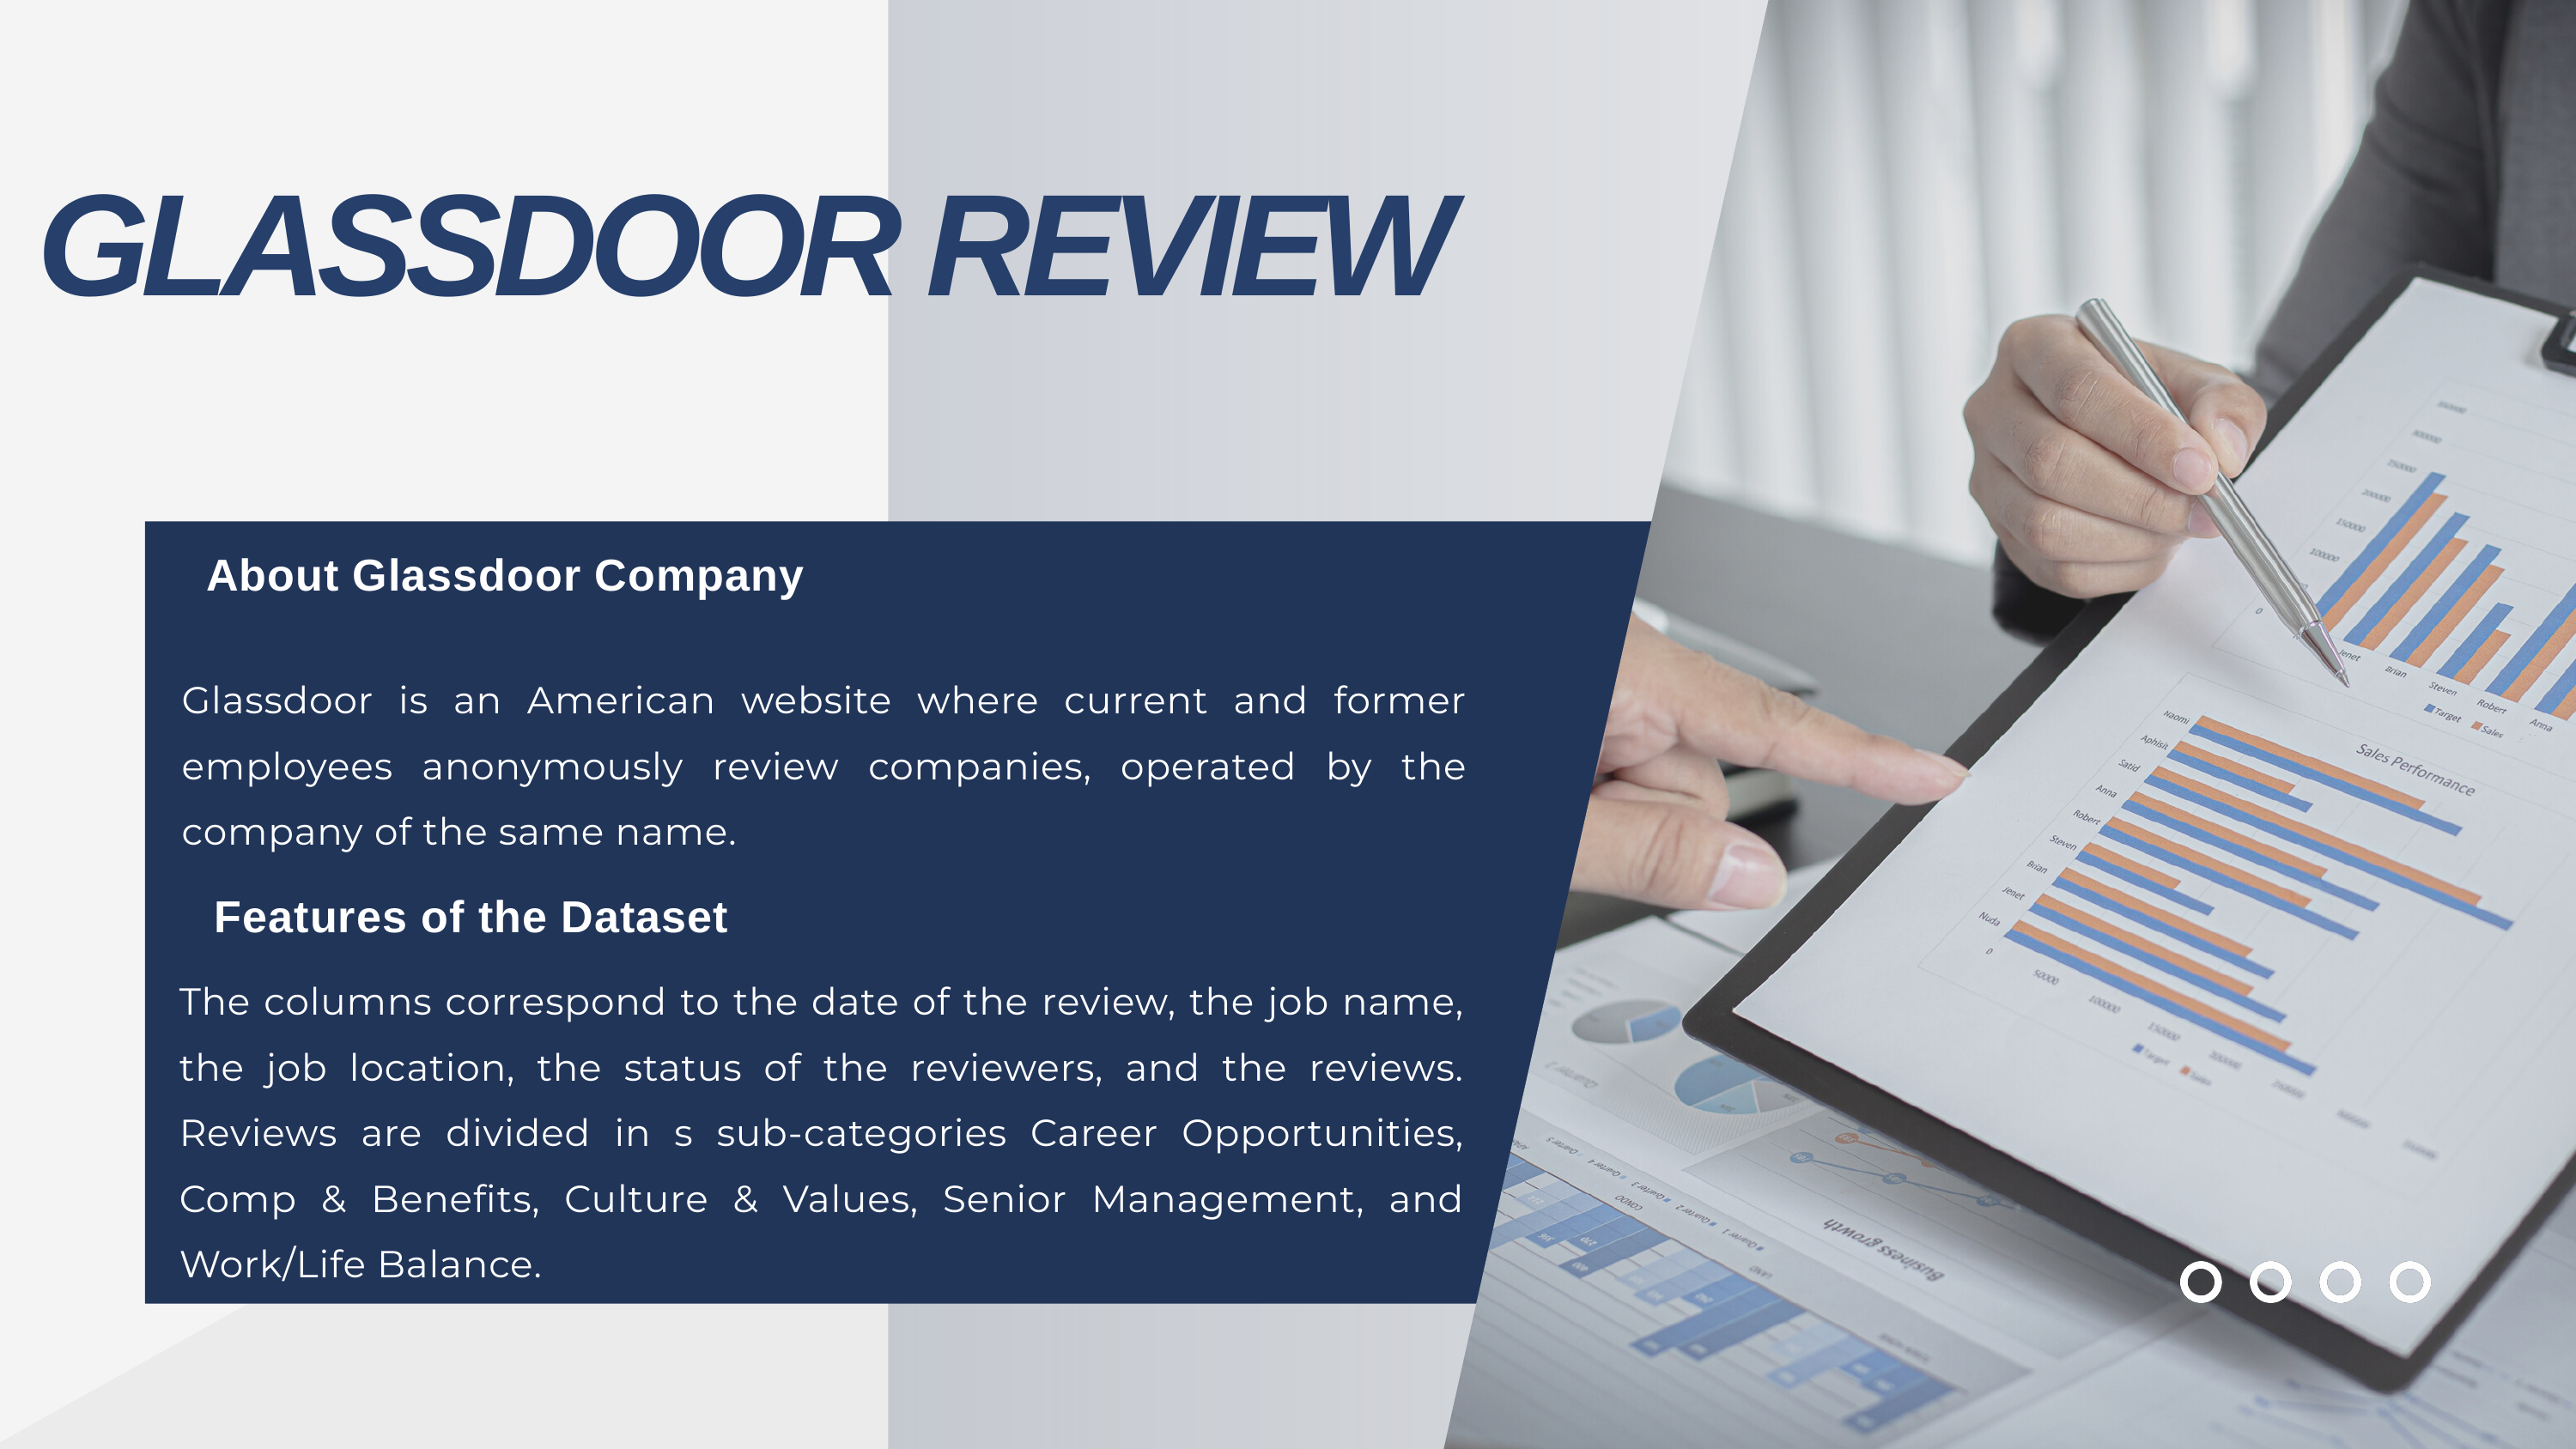

GLASSDOOR REVIEW

About Glassdoor Company

Glassdoor is an American website where current and former employees anonymously review companies, operated by the company of the same name.
Features of the Dataset
The columns correspond to the date of the review, the job name, the job location, the status of the reviewers, and the reviews. Reviews are divided in s sub-categories Career Opportunities, Comp & Benefits, Culture & Values, Senior Management, and Work/Life Balance.